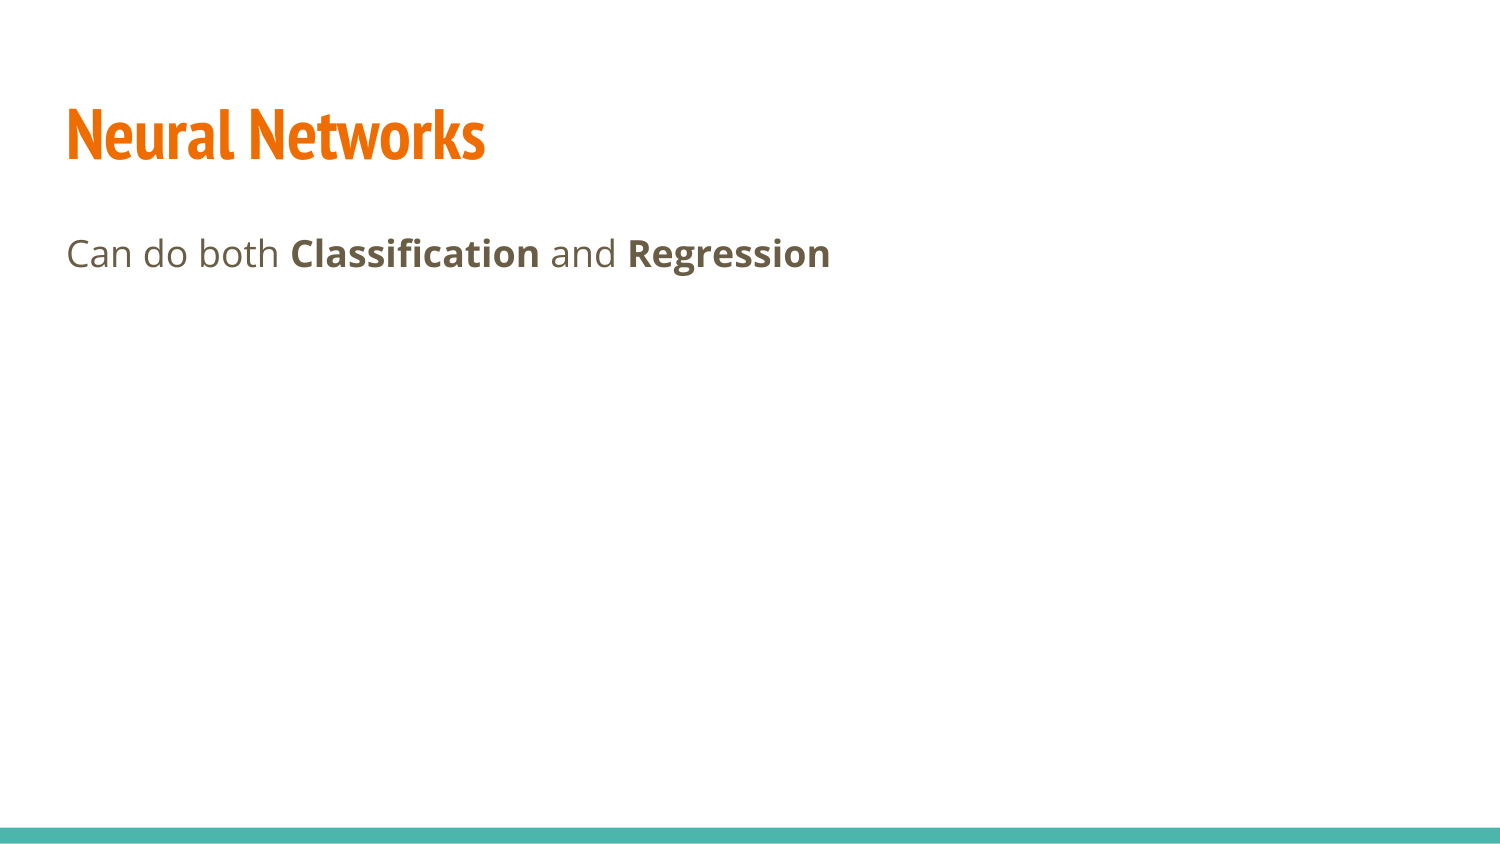

# Neural Networks
Can do both Classification and Regression